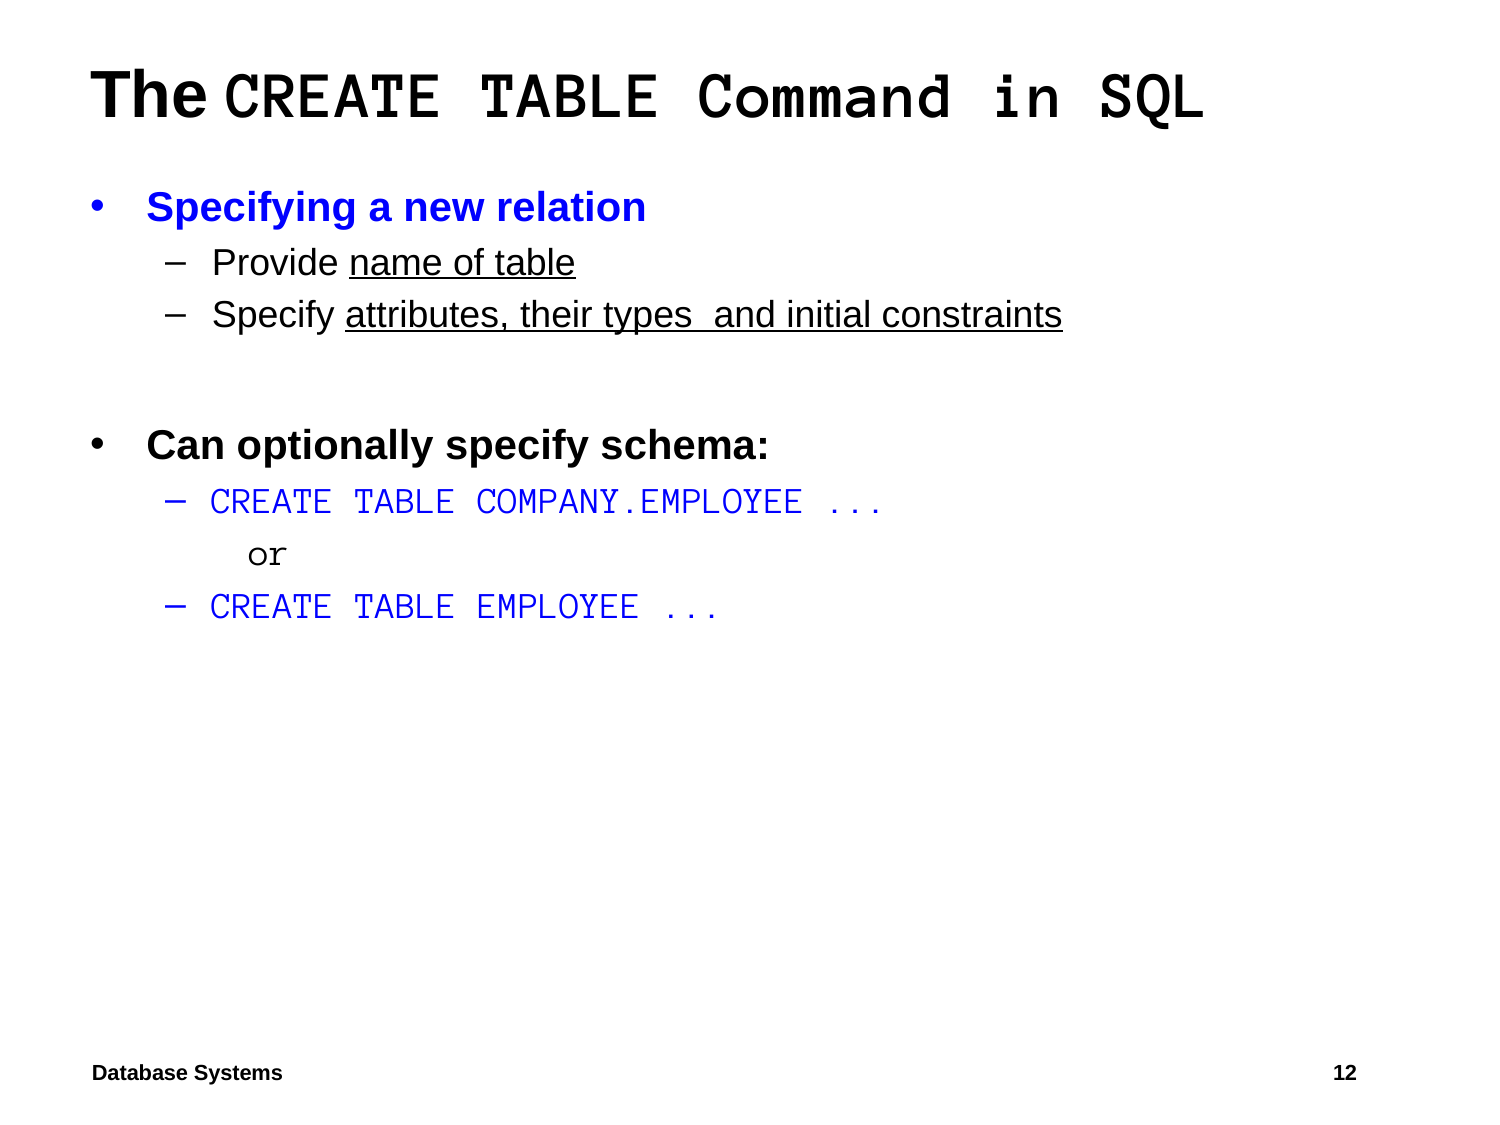

# The CREATE TABLE Command in SQL
Specifying a new relation
Provide name of table
Specify attributes, their types  and initial constraints

Can optionally specify schema:
CREATE TABLE COMPANY.EMPLOYEE ...
	or
CREATE TABLE EMPLOYEE ...